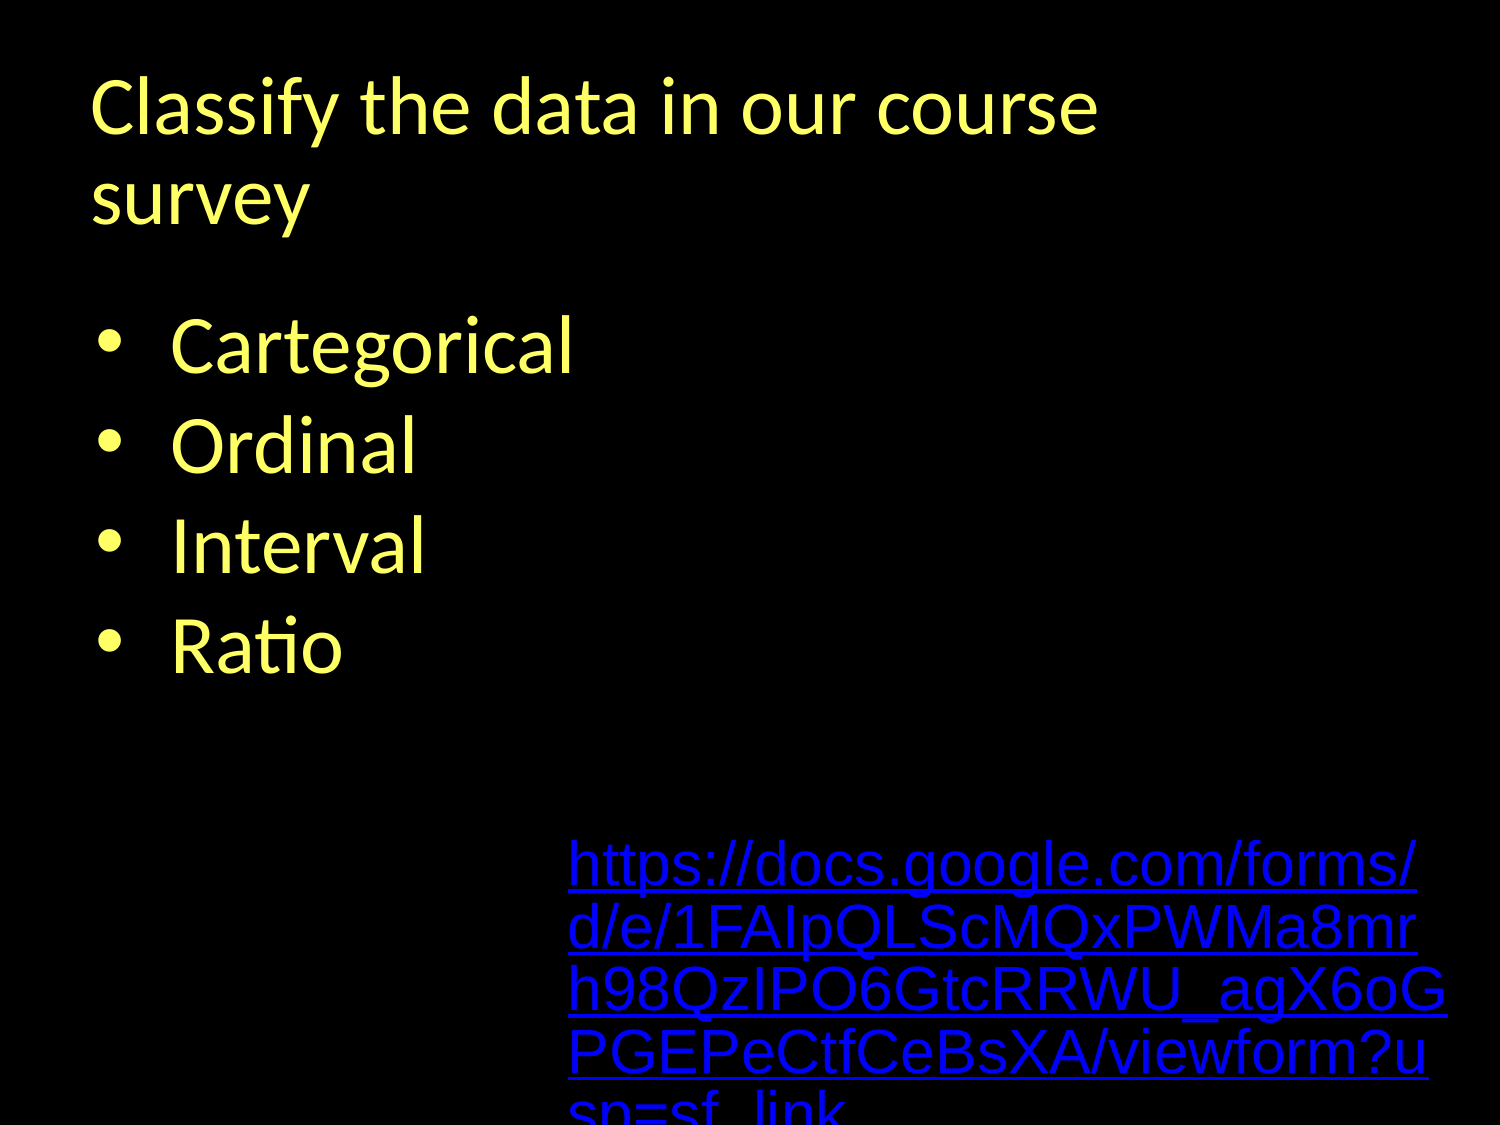

Classify the data in our course survey
Cartegorical
Ordinal
Interval
Ratio

https://docs.google.com/forms/d/e/1FAIpQLScMQxPWMa8mrh98QzIPO6GtcRRWU_agX6oGPGEPeCtfCeBsXA/viewform?usp=sf_link